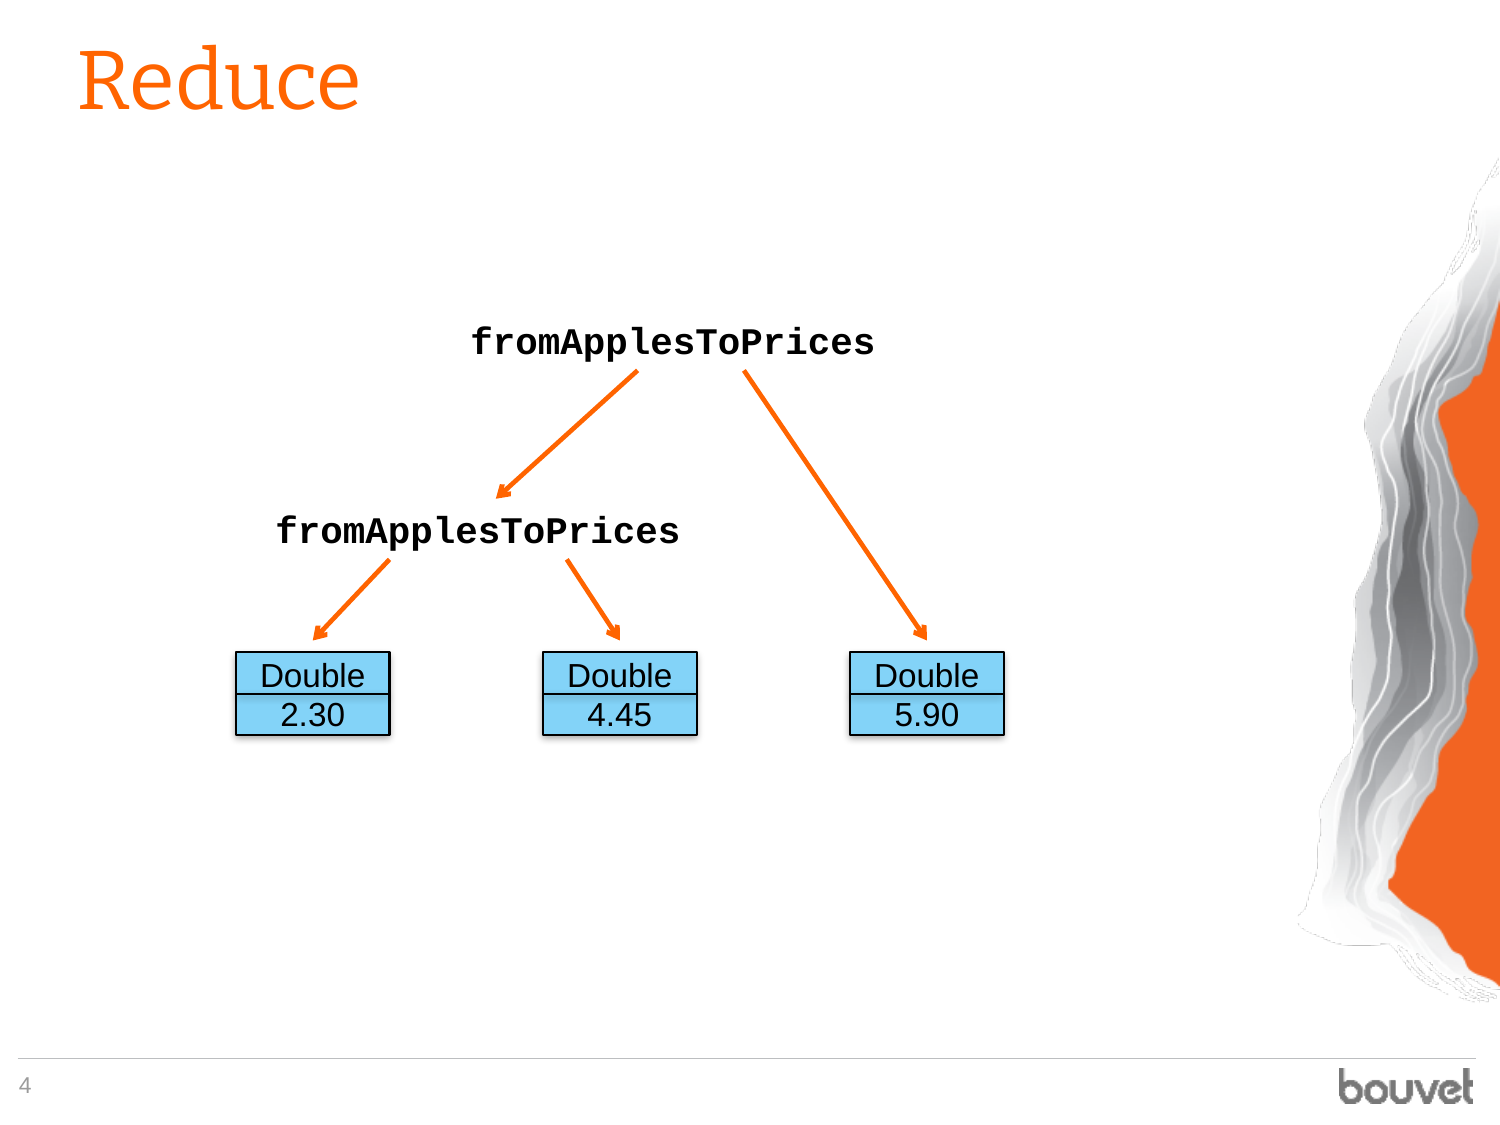

# Reduce
fromApplesToPrices
fromApplesToPrices
Double
2.30
Double
4.45
Double
5.90
4